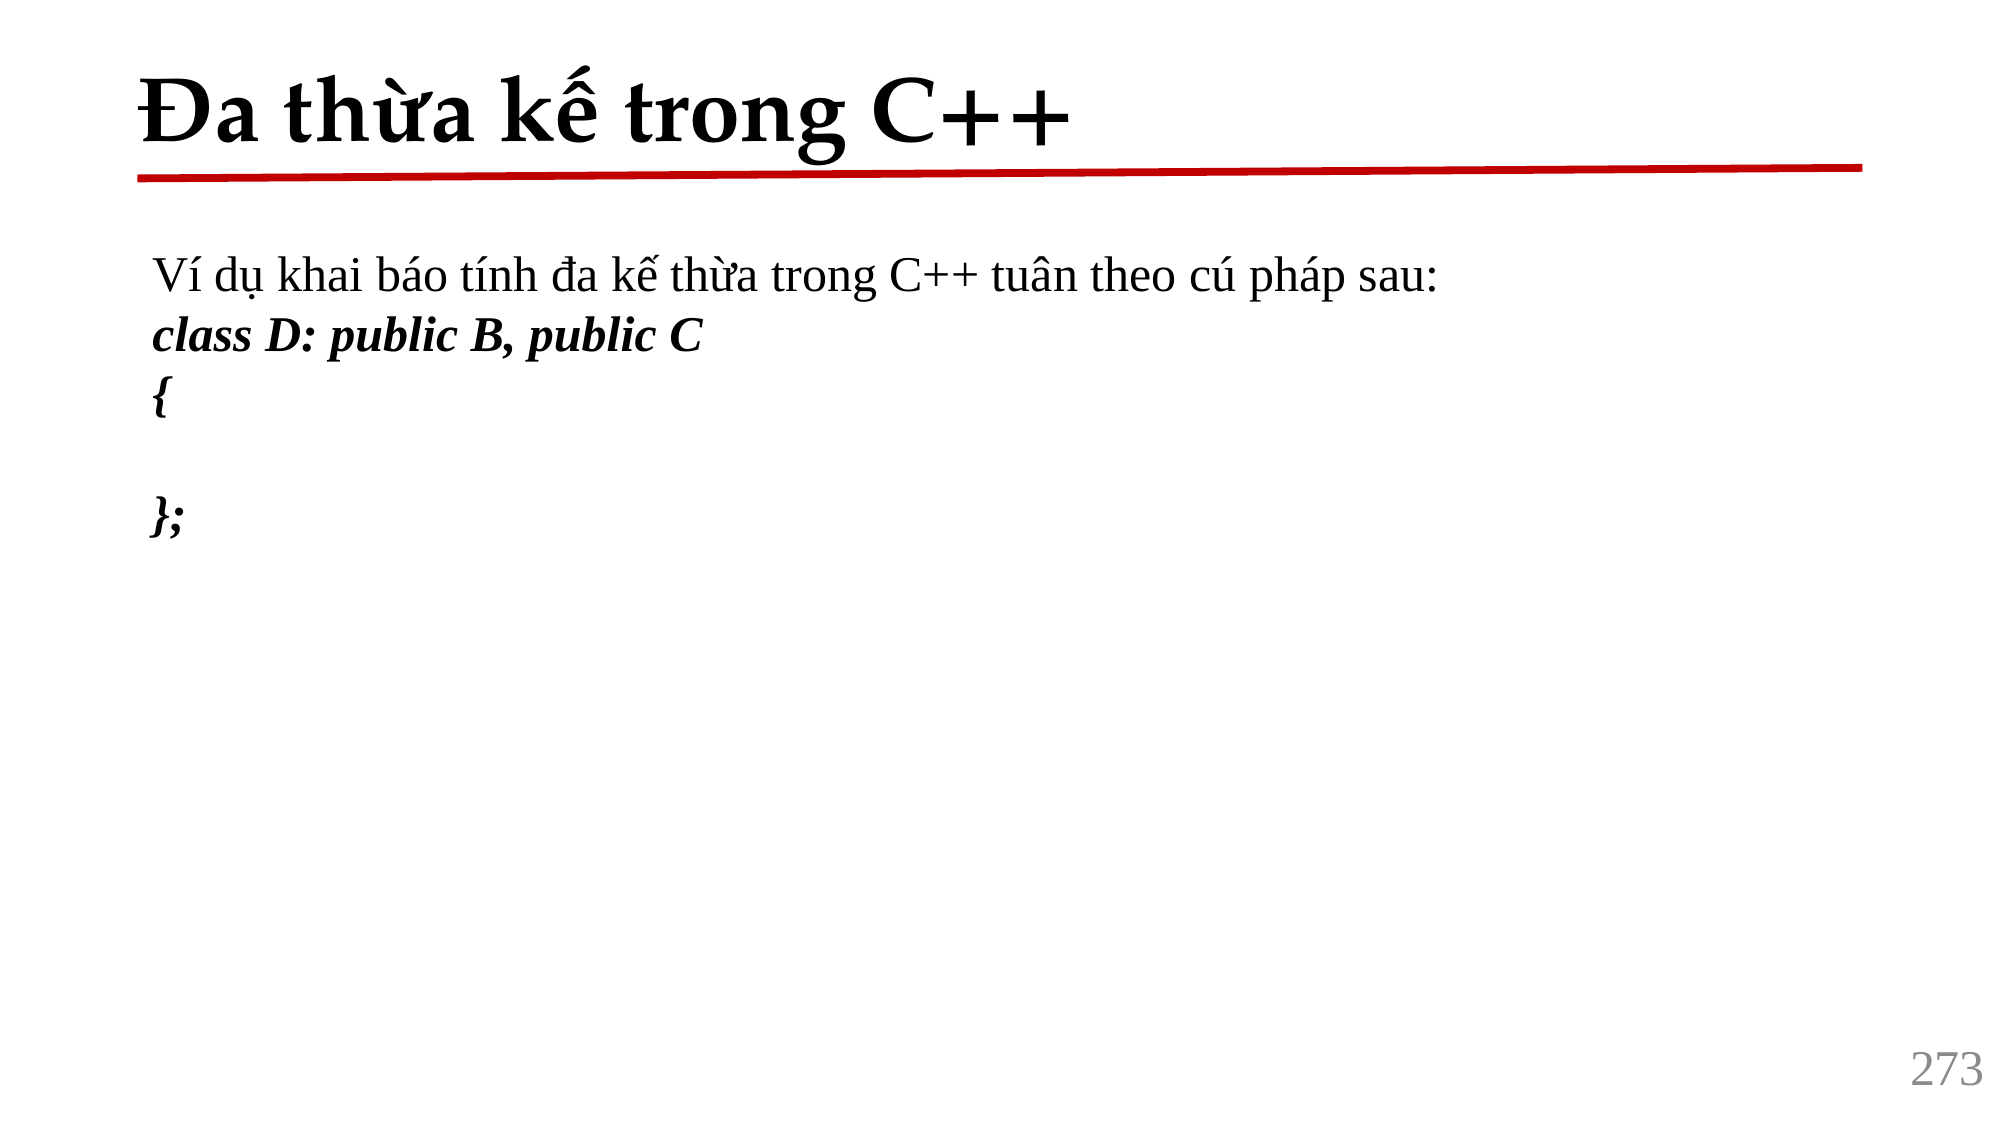

# Đa thừa kế trong C++
Ví dụ khai báo tính đa kế thừa trong C++ tuân theo cú pháp sau:
class D: public B, public C
{

};

273